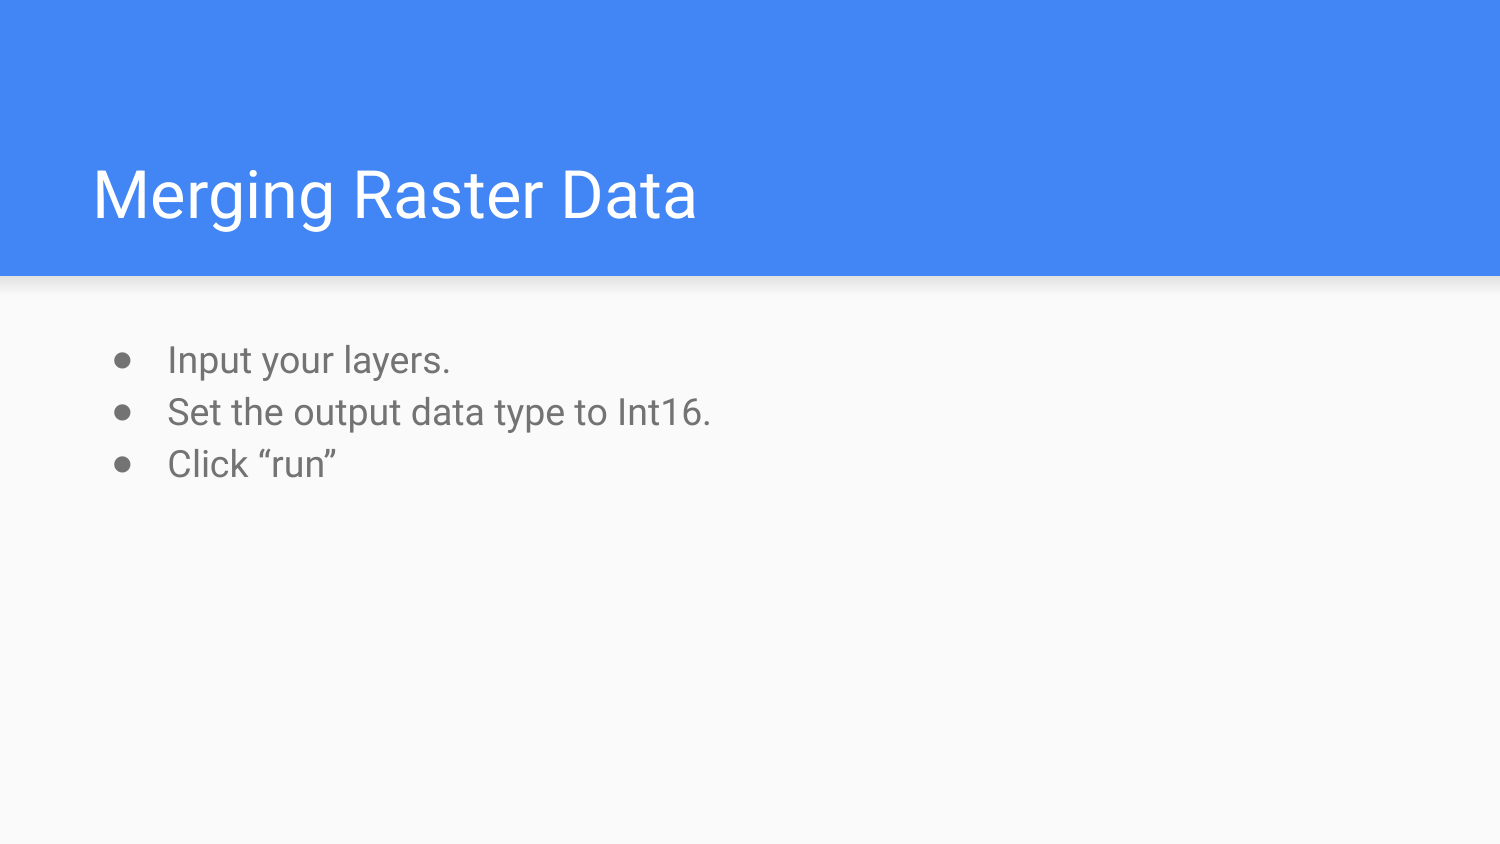

# Merging Raster Data
Input your layers.
Set the output data type to Int16.
Click “run”